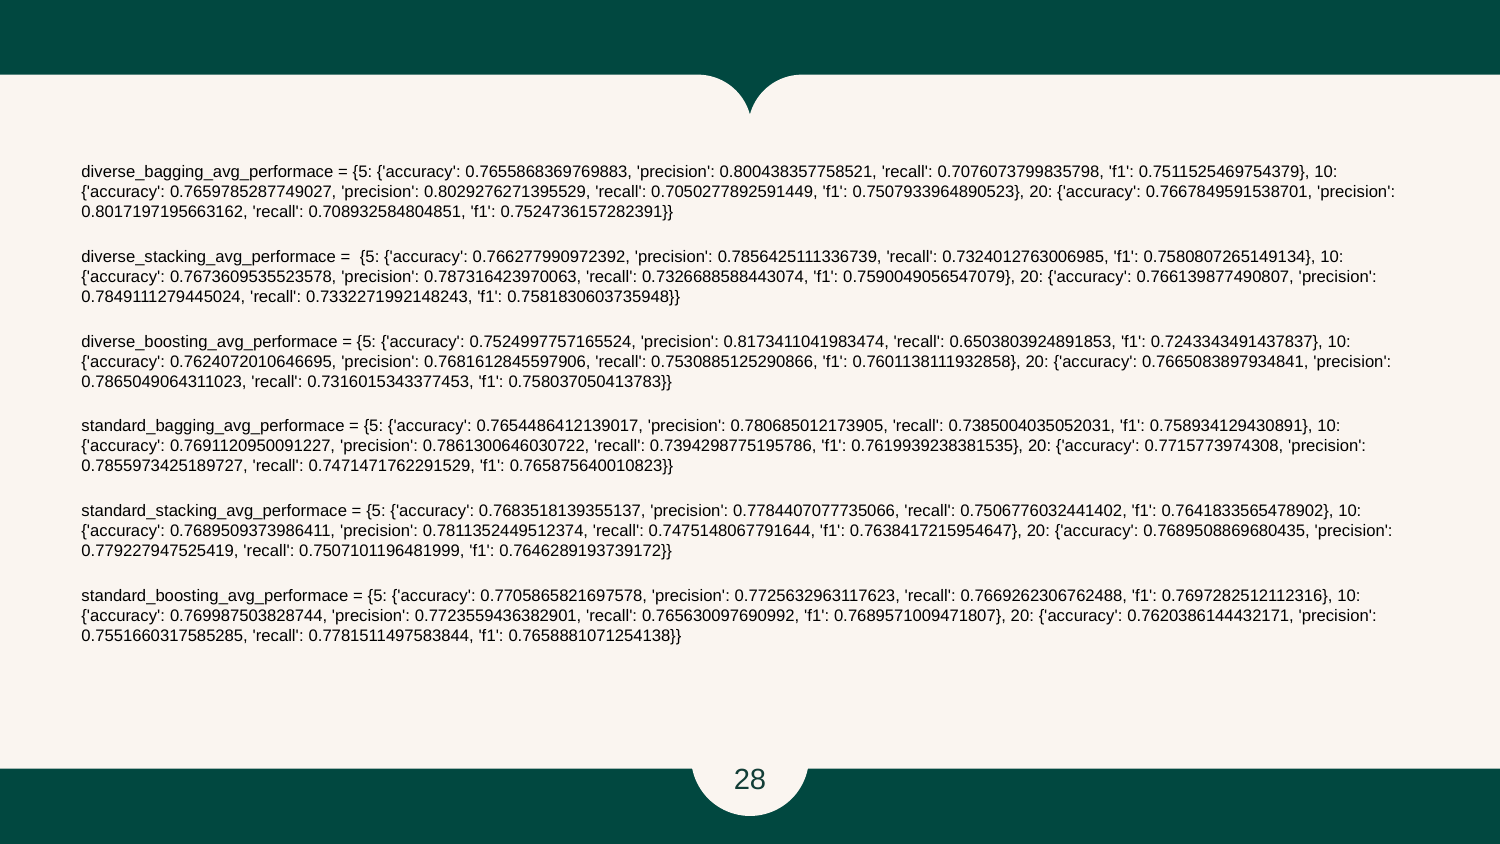

diverse_bagging_avg_performace = {5: {'accuracy': 0.7655868369769883, 'precision': 0.800438357758521, 'recall': 0.7076073799835798, 'f1': 0.7511525469754379}, 10: {'accuracy': 0.7659785287749027, 'precision': 0.8029276271395529, 'recall': 0.7050277892591449, 'f1': 0.7507933964890523}, 20: {'accuracy': 0.7667849591538701, 'precision': 0.8017197195663162, 'recall': 0.708932584804851, 'f1': 0.7524736157282391}}
diverse_stacking_avg_performace =  {5: {'accuracy': 0.766277990972392, 'precision': 0.7856425111336739, 'recall': 0.7324012763006985, 'f1': 0.7580807265149134}, 10: {'accuracy': 0.7673609535523578, 'precision': 0.787316423970063, 'recall': 0.7326688588443074, 'f1': 0.7590049056547079}, 20: {'accuracy': 0.766139877490807, 'precision': 0.7849111279445024, 'recall': 0.7332271992148243, 'f1': 0.7581830603735948}}
diverse_boosting_avg_performace = {5: {'accuracy': 0.7524997757165524, 'precision': 0.8173411041983474, 'recall': 0.6503803924891853, 'f1': 0.7243343491437837}, 10: {'accuracy': 0.7624072010646695, 'precision': 0.7681612845597906, 'recall': 0.7530885125290866, 'f1': 0.7601138111932858}, 20: {'accuracy': 0.7665083897934841, 'precision': 0.7865049064311023, 'recall': 0.7316015343377453, 'f1': 0.758037050413783}}
standard_bagging_avg_performace = {5: {'accuracy': 0.7654486412139017, 'precision': 0.780685012173905, 'recall': 0.7385004035052031, 'f1': 0.758934129430891}, 10: {'accuracy': 0.7691120950091227, 'precision': 0.7861300646030722, 'recall': 0.7394298775195786, 'f1': 0.7619939238381535}, 20: {'accuracy': 0.7715773974308, 'precision': 0.7855973425189727, 'recall': 0.7471471762291529, 'f1': 0.765875640010823}}
standard_stacking_avg_performace = {5: {'accuracy': 0.7683518139355137, 'precision': 0.7784407077735066, 'recall': 0.7506776032441402, 'f1': 0.7641833565478902}, 10: {'accuracy': 0.7689509373986411, 'precision': 0.7811352449512374, 'recall': 0.7475148067791644, 'f1': 0.7638417215954647}, 20: {'accuracy': 0.7689508869680435, 'precision': 0.779227947525419, 'recall': 0.7507101196481999, 'f1': 0.7646289193739172}}
standard_boosting_avg_performace = {5: {'accuracy': 0.7705865821697578, 'precision': 0.7725632963117623, 'recall': 0.7669262306762488, 'f1': 0.7697282512112316}, 10: {'accuracy': 0.769987503828744, 'precision': 0.7723559436382901, 'recall': 0.765630097690992, 'f1': 0.7689571009471807}, 20: {'accuracy': 0.7620386144432171, 'precision': 0.7551660317585285, 'recall': 0.7781511497583844, 'f1': 0.7658881071254138}}